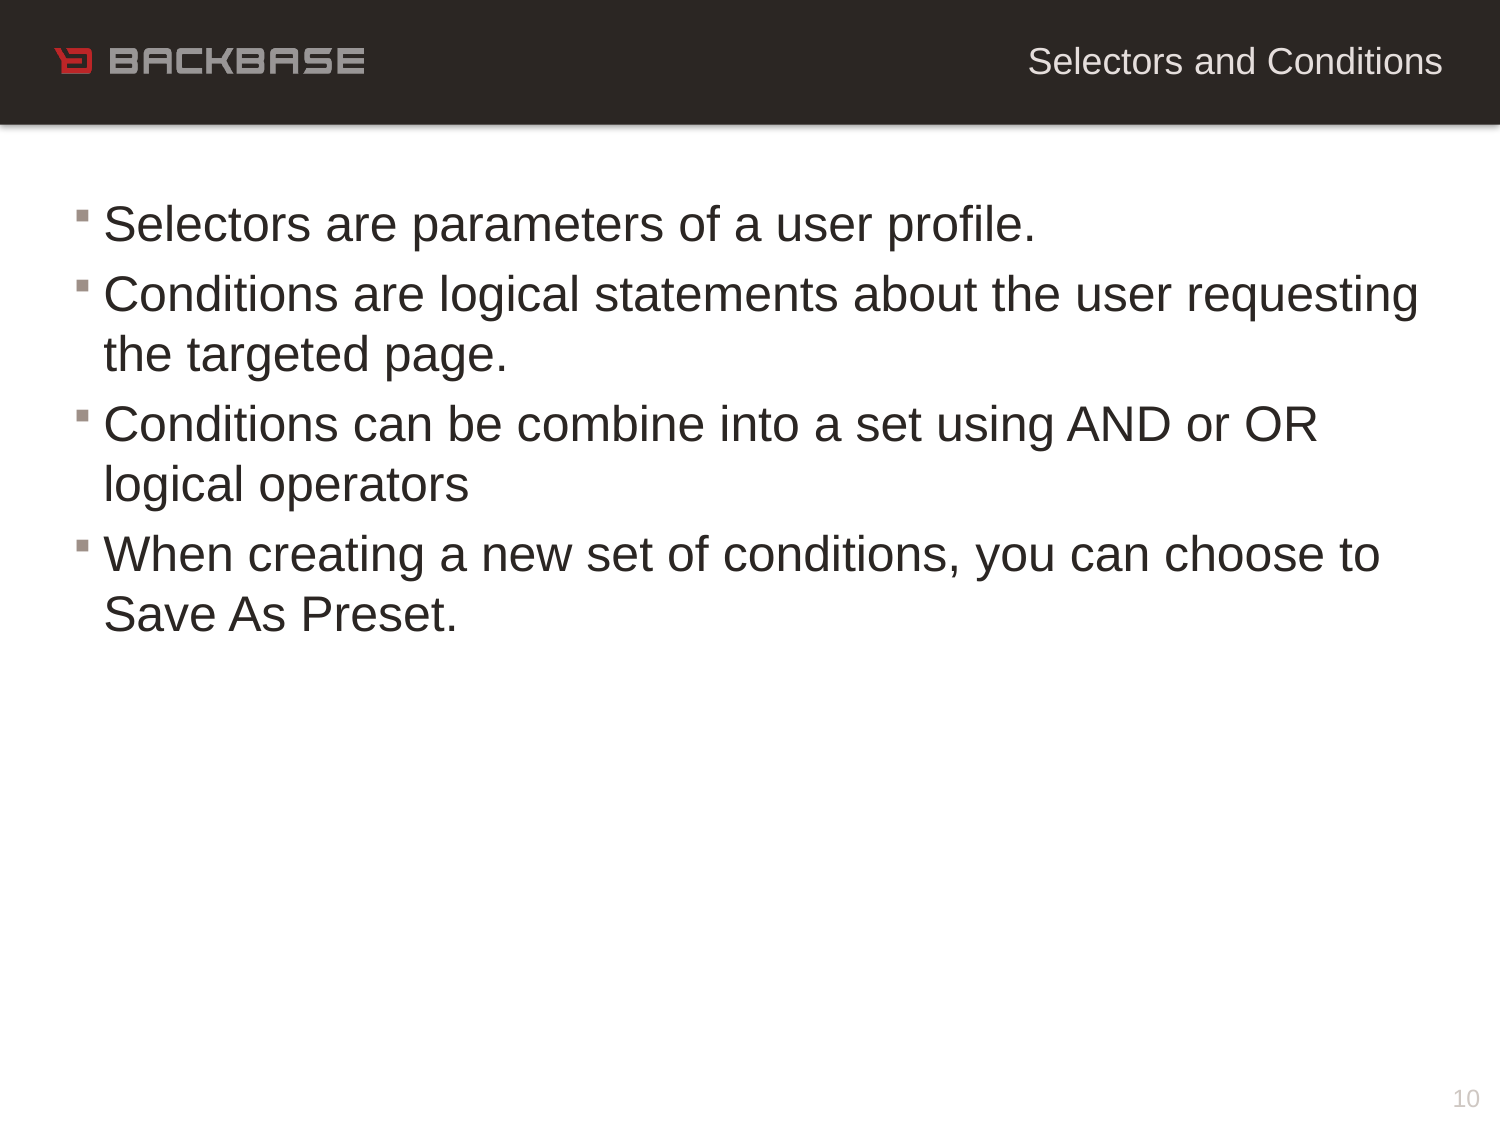

Selectors and Conditions
Selectors are parameters of a user profile.
Conditions are logical statements about the user requesting the targeted page.
Conditions can be combine into a set using AND or OR logical operators
When creating a new set of conditions, you can choose to Save As Preset.
10